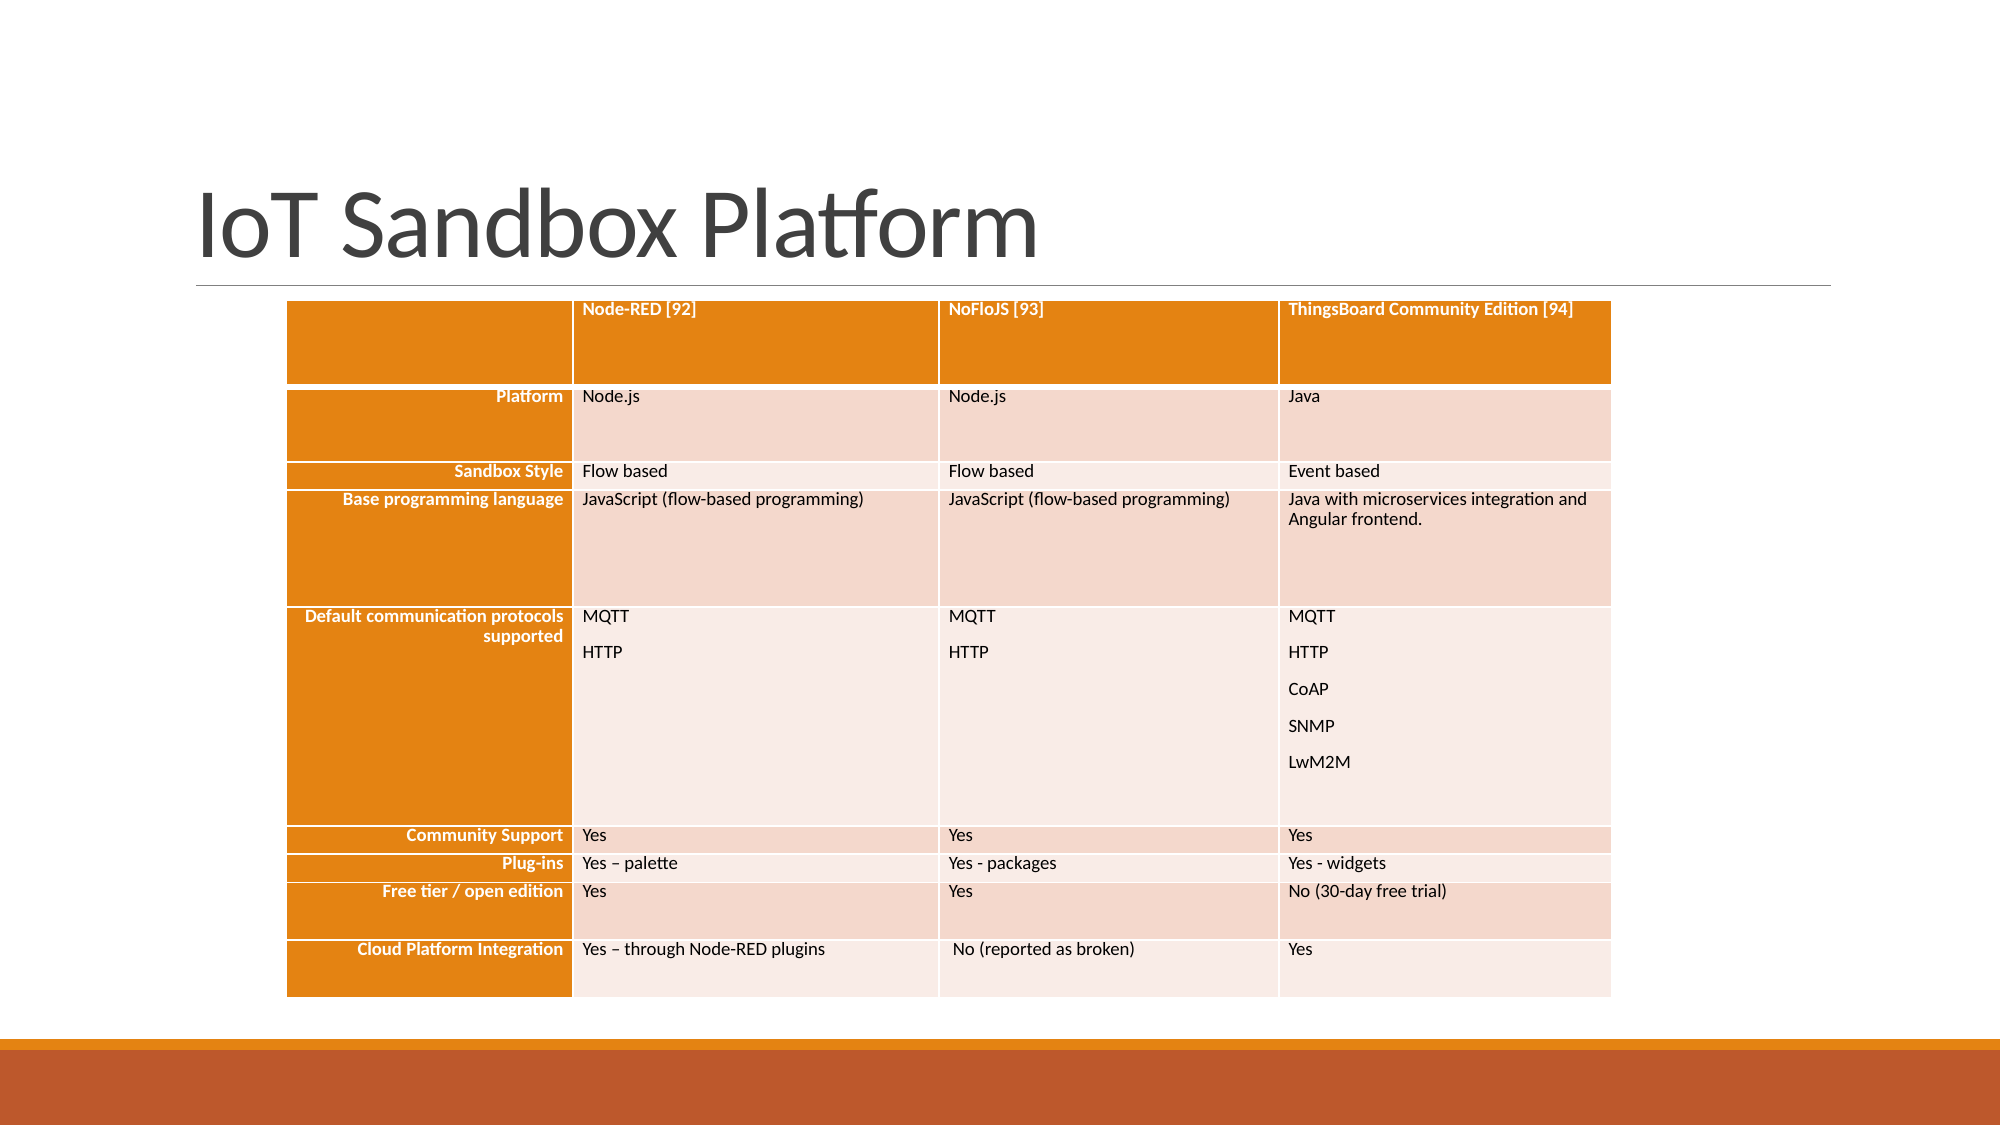

# IoT Sandbox Platform
|  | Node-RED [92] | NoFloJS [93] | ThingsBoard Community Edition [94] |
| --- | --- | --- | --- |
| Platform | Node.js | Node.js | Java |
| Sandbox Style | Flow based | Flow based | Event based |
| Base programming language | JavaScript (flow-based programming) | JavaScript (flow-based programming) | Java with microservices integration and Angular frontend. |
| Default communication protocols supported | MQTT HTTP | MQTT HTTP | MQTT HTTP CoAP SNMP LwM2M |
| Community Support | Yes | Yes | Yes |
| Plug-ins | Yes – palette | Yes - packages | Yes - widgets |
| Free tier / open edition | Yes | Yes | No (30-day free trial) |
| Cloud Platform Integration | Yes – through Node-RED plugins | No (reported as broken) | Yes |